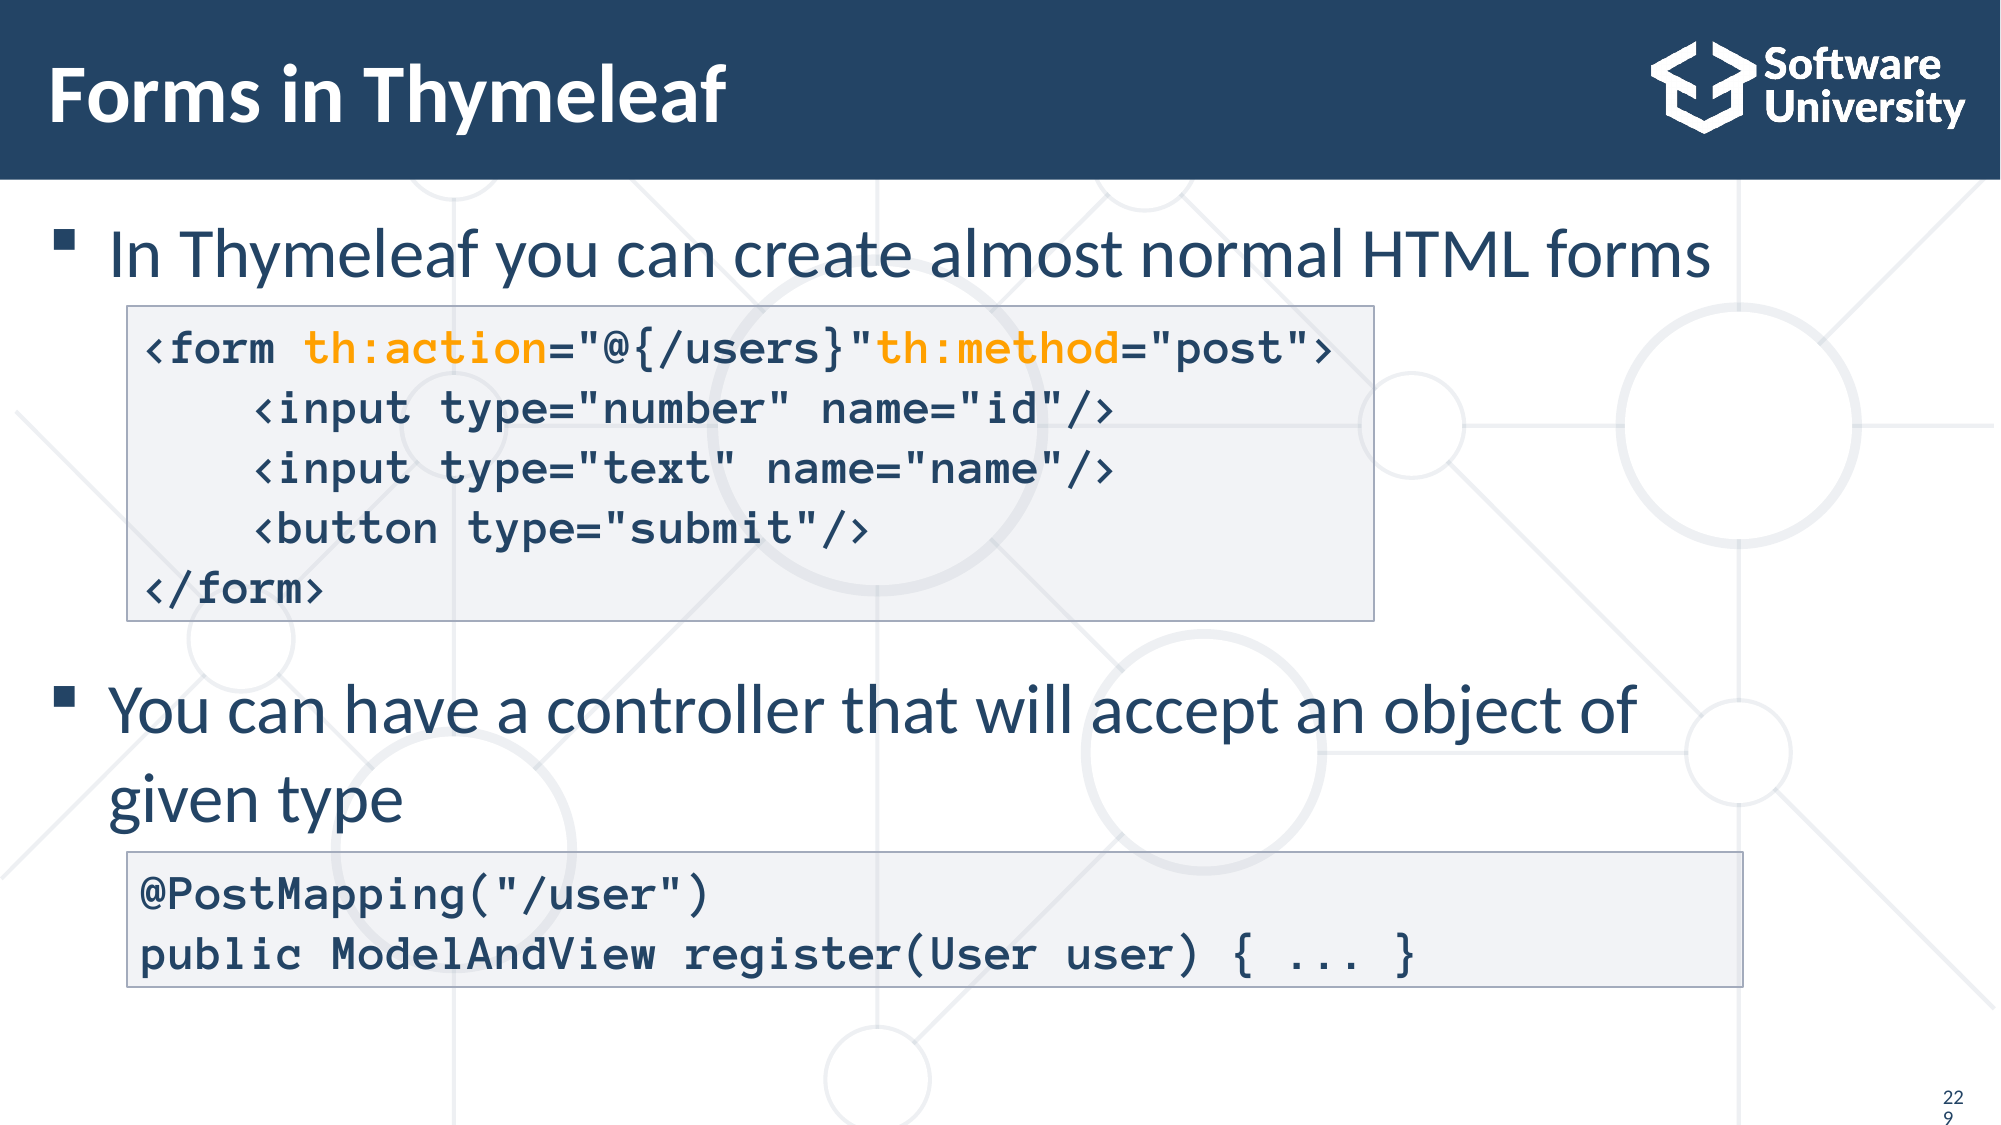

# Forms in Thymeleaf
In Thymeleaf you can create almost normal HTML forms

You can have a controller that will accept an object of given type
<form th:action="@{/users}"th:method="post">
    <input type="number" name="id"/>
    <input type="text" name="name"/>
    <button type="submit"/>
</form>
@PostMapping("/user")
public ModelAndView register(User user) { ... }
229